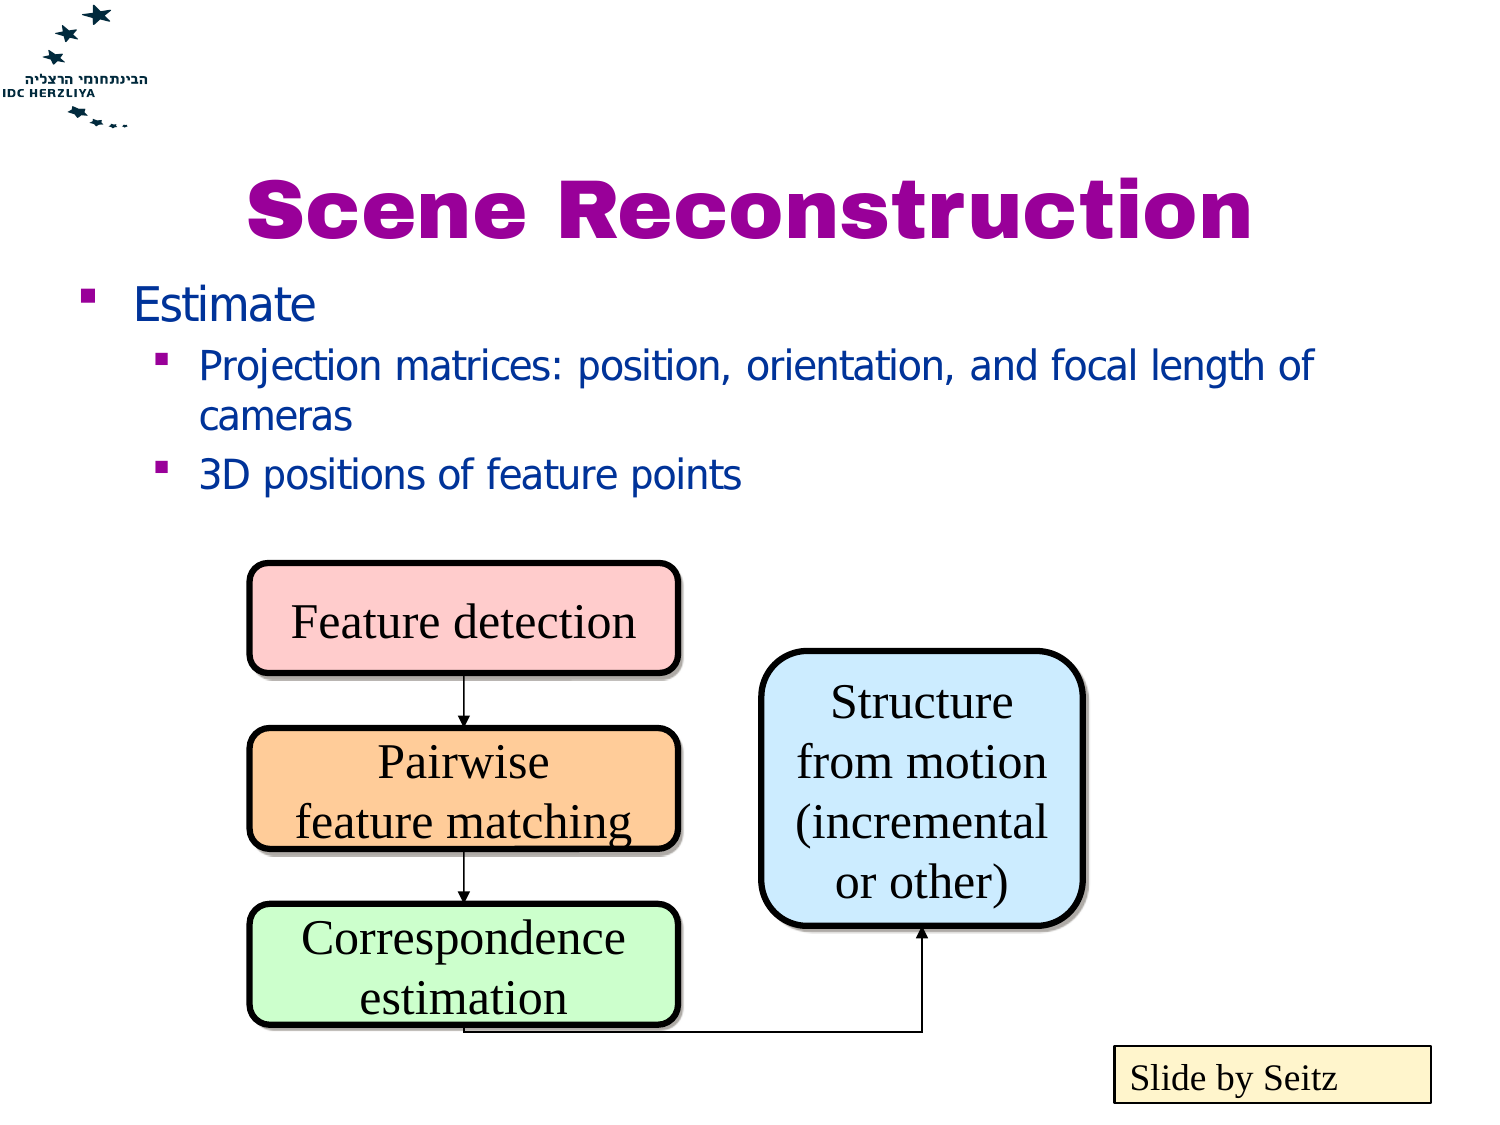

# Scene Reconstruction
Estimate
Projection matrices: position, orientation, and focal length of cameras
3D positions of feature points
Feature detection
Structure from motion
(incremental or other)

Pairwise
feature matching

Correspondence estimation
Slide by Seitz